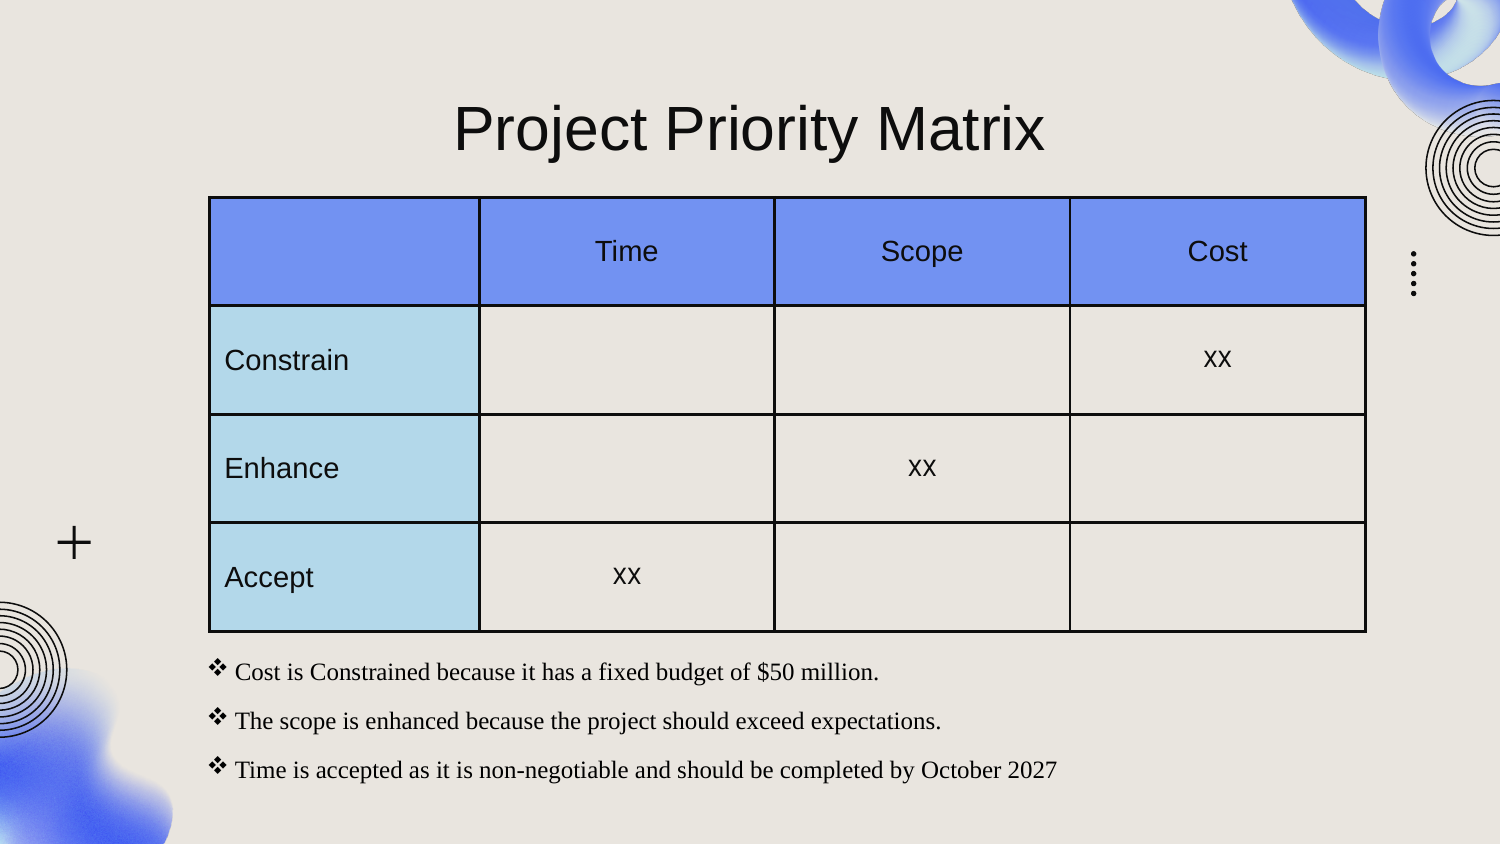

# Project Priority Matrix
|  | Time | Scope | Cost |
| --- | --- | --- | --- |
| Constrain |  |  | XX |
| Enhance |  | XX |  |
| Accept | XX |  |  |
Cost is Constrained because it has a fixed budget of $50 million.
The scope is enhanced because the project should exceed expectations.
Time is accepted as it is non-negotiable and should be completed by October 2027